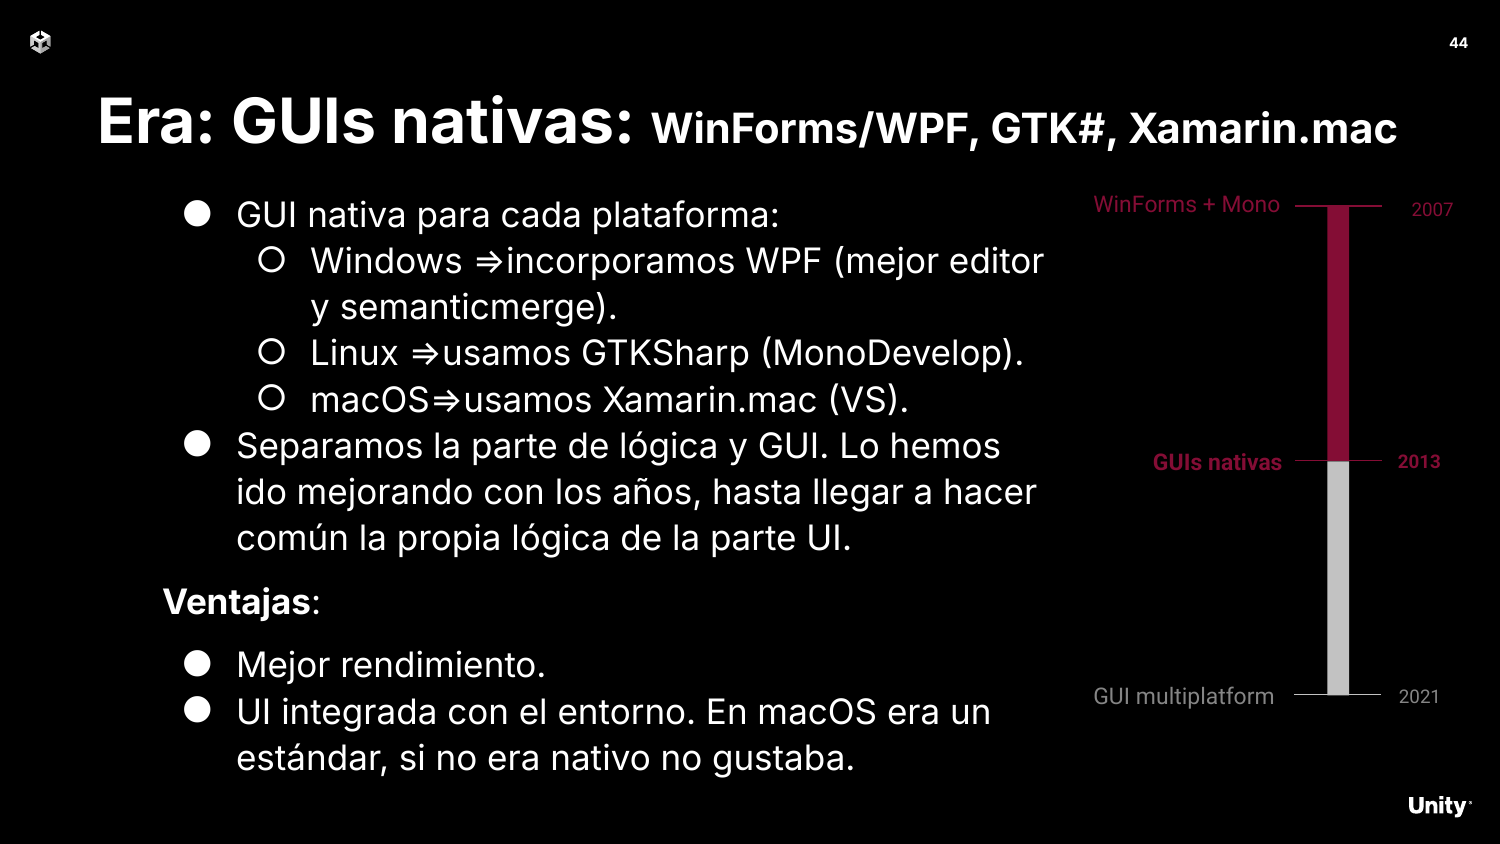

44
# Era: GUIs nativas: WinForms/WPF, GTK#, Xamarin.mac
WinForms + Mono

2007

GUI nativa para cada plataforma:
Windows =>incorporamos WPF (mejor editor y semanticmerge).
Linux =>usamos GTKSharp (MonoDevelop).
macOS=>usamos Xamarin.mac (VS).
Separamos la parte de lógica y GUI. Lo hemos ido mejorando con los años, hasta llegar a hacer común la propia lógica de la parte UI.
Ventajas:
Mejor rendimiento.
UI integrada con el entorno. En macOS era un estándar, si no era nativo no gustaba.
GUIs nativas
2013

GUI multiplatform
2021